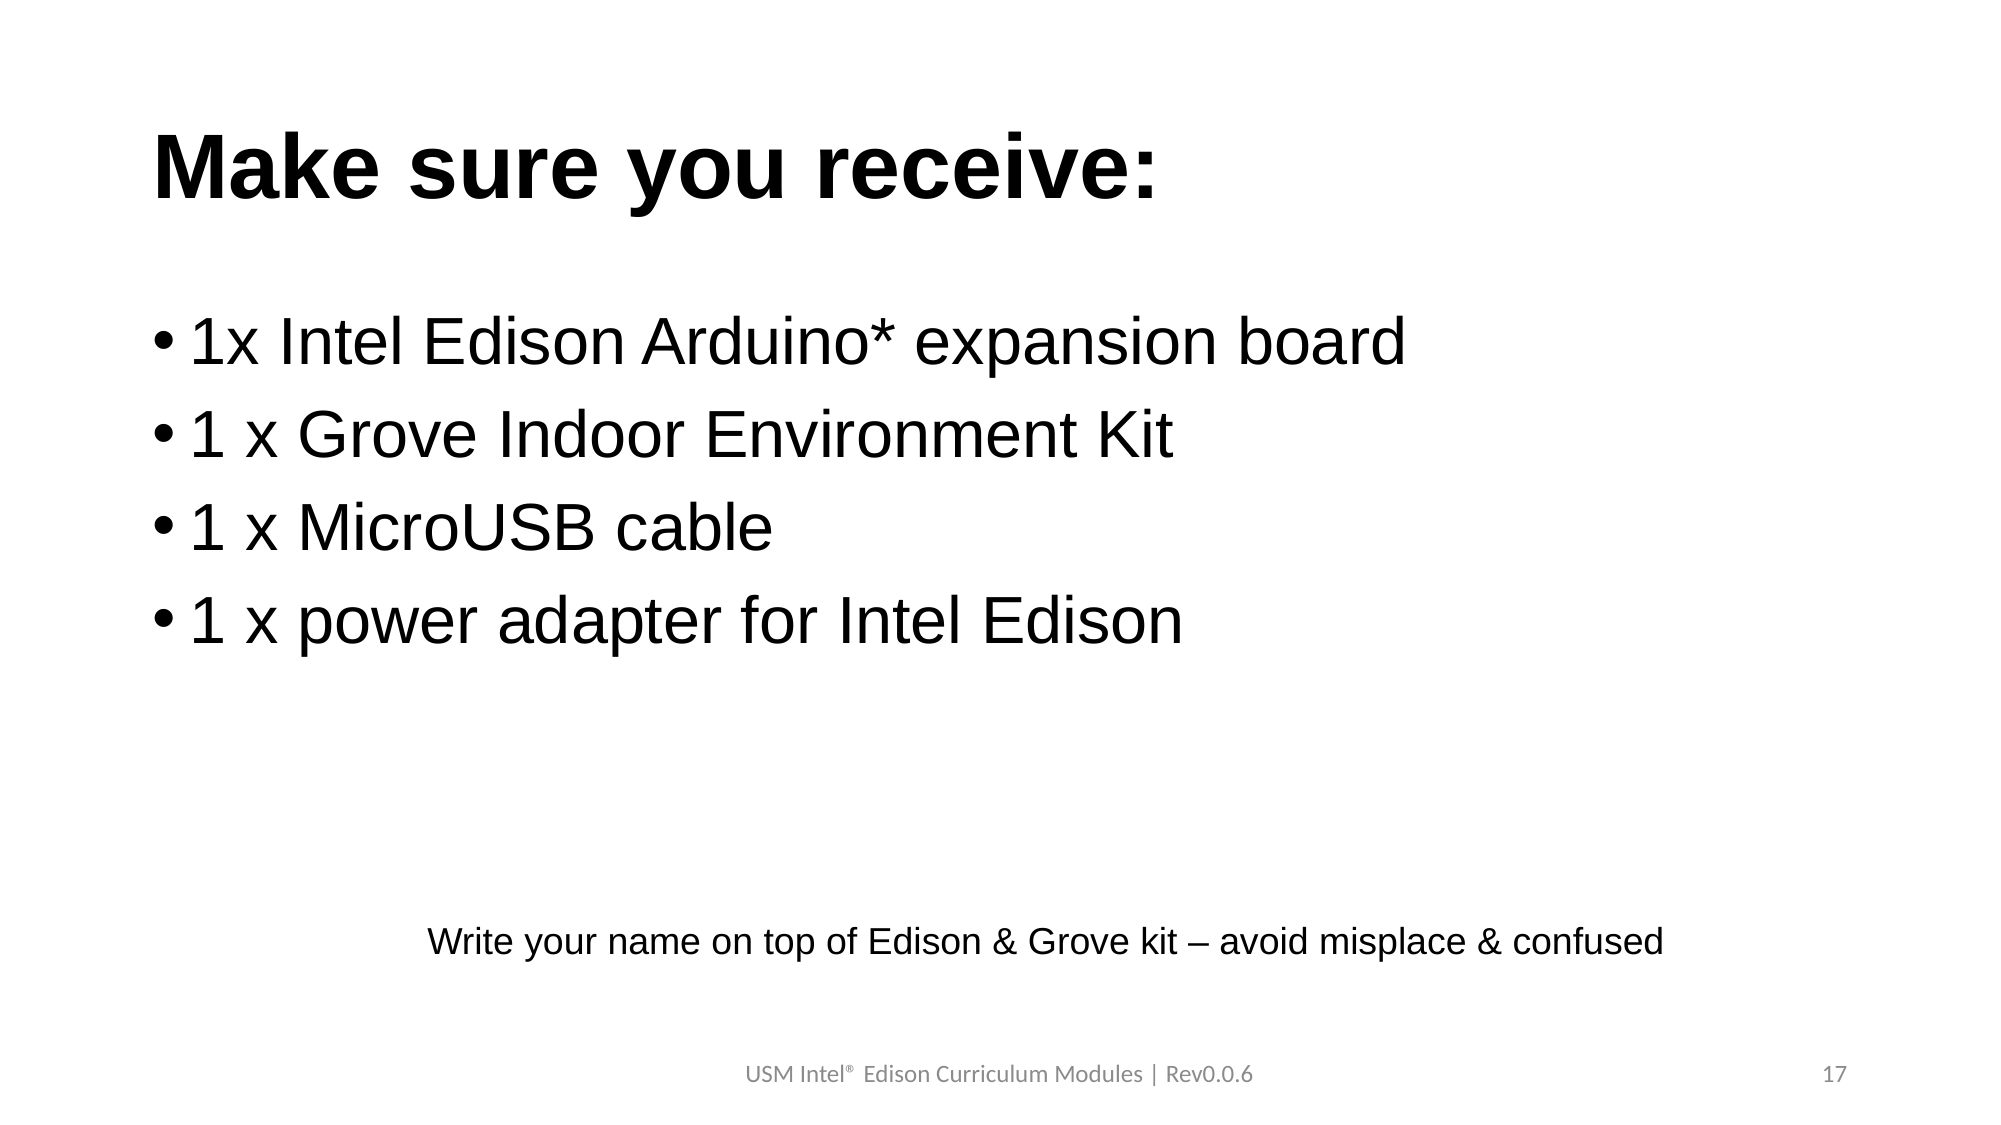

# Make sure you receive:
1x Intel Edison Arduino* expansion board
1 x Grove Indoor Environment Kit
1 x MicroUSB cable
1 x power adapter for Intel Edison
Write your name on top of Edison & Grove kit – avoid misplace & confused
USM Intel® Edison Curriculum Modules | Rev0.0.6
17